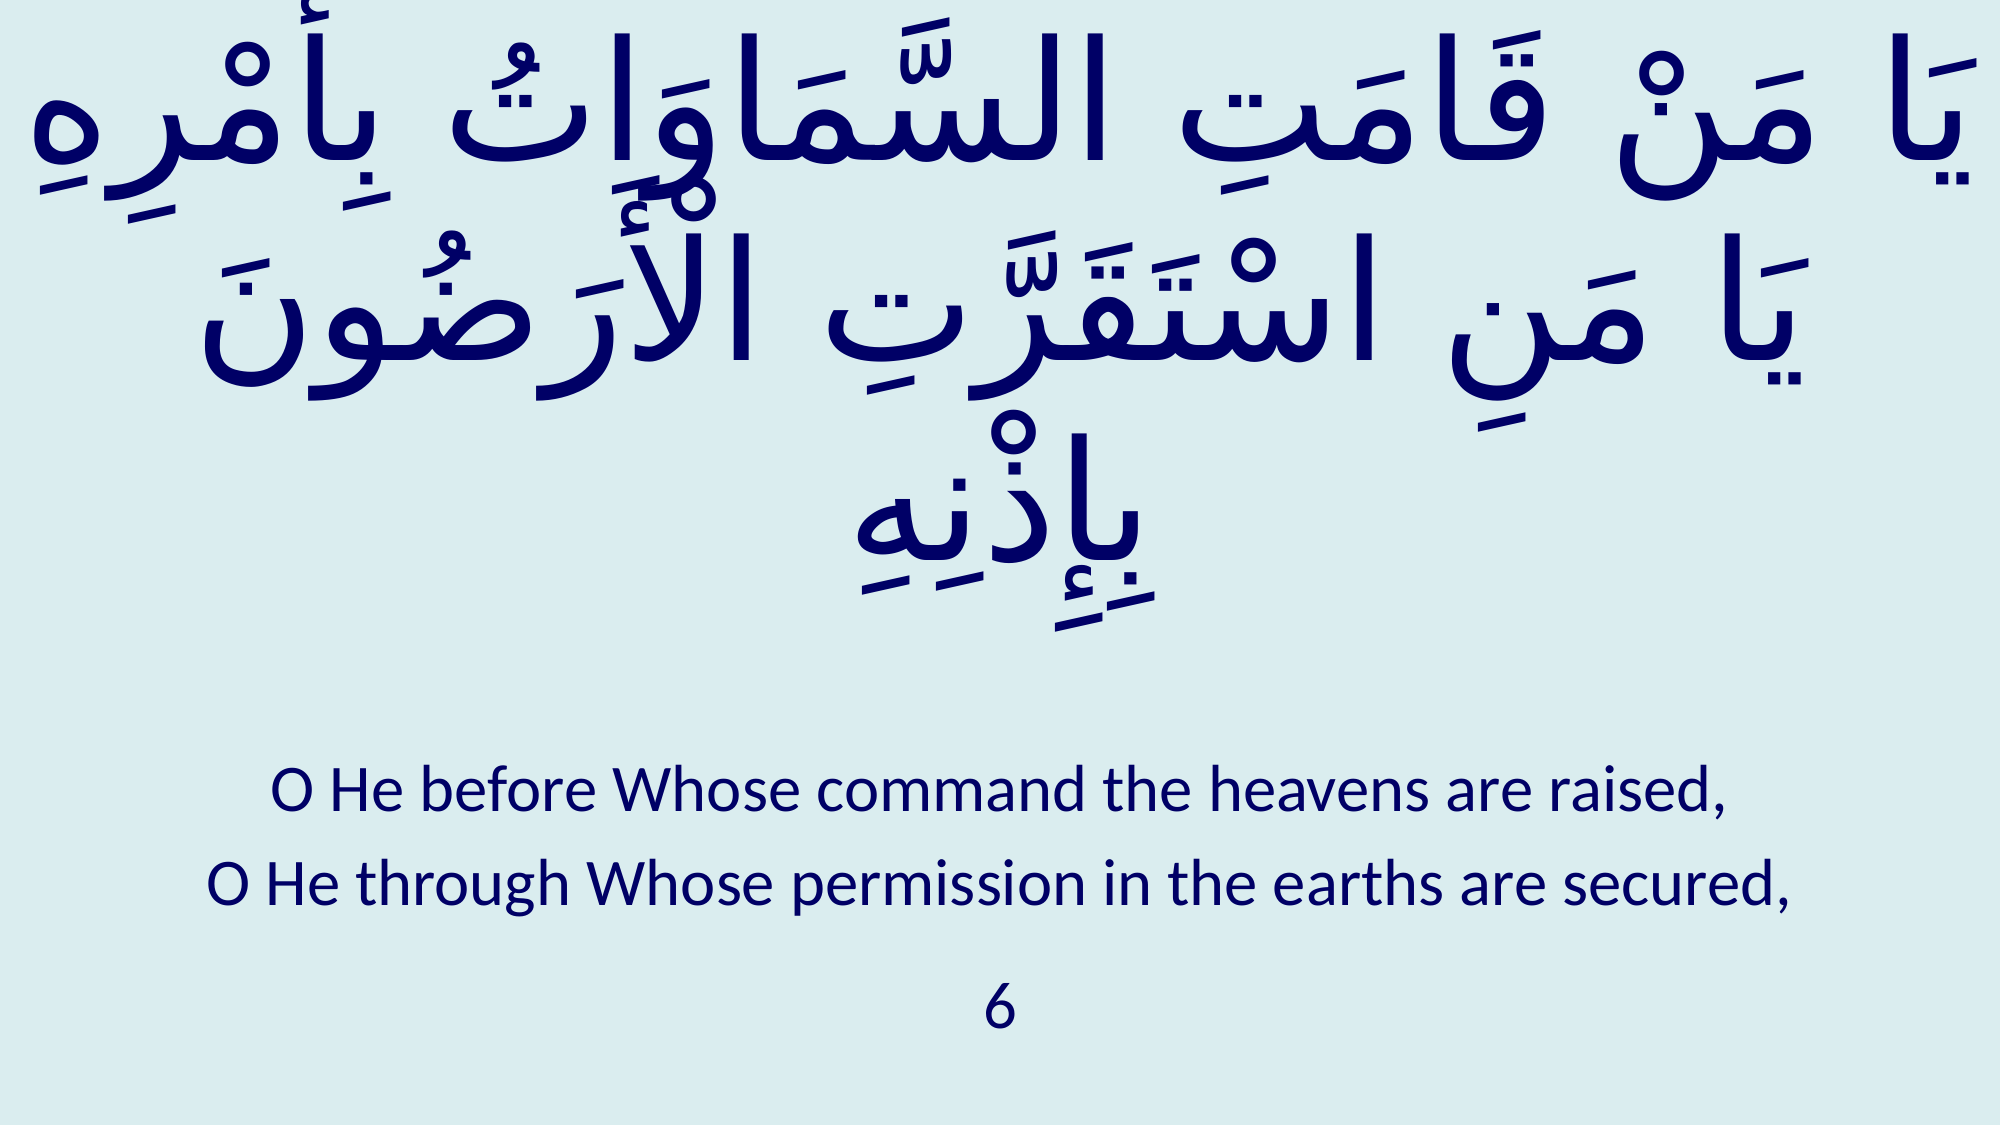

# يَا مَنْ قَامَتِ السَّمَاوَاتُ بِأَمْرِهِ يَا مَنِ اسْتَقَرَّتِ الْأَرَضُونَ بِإِذْنِهِ
O He before Whose command the heavens are raised,
O He through Whose permission in the earths are secured,
6